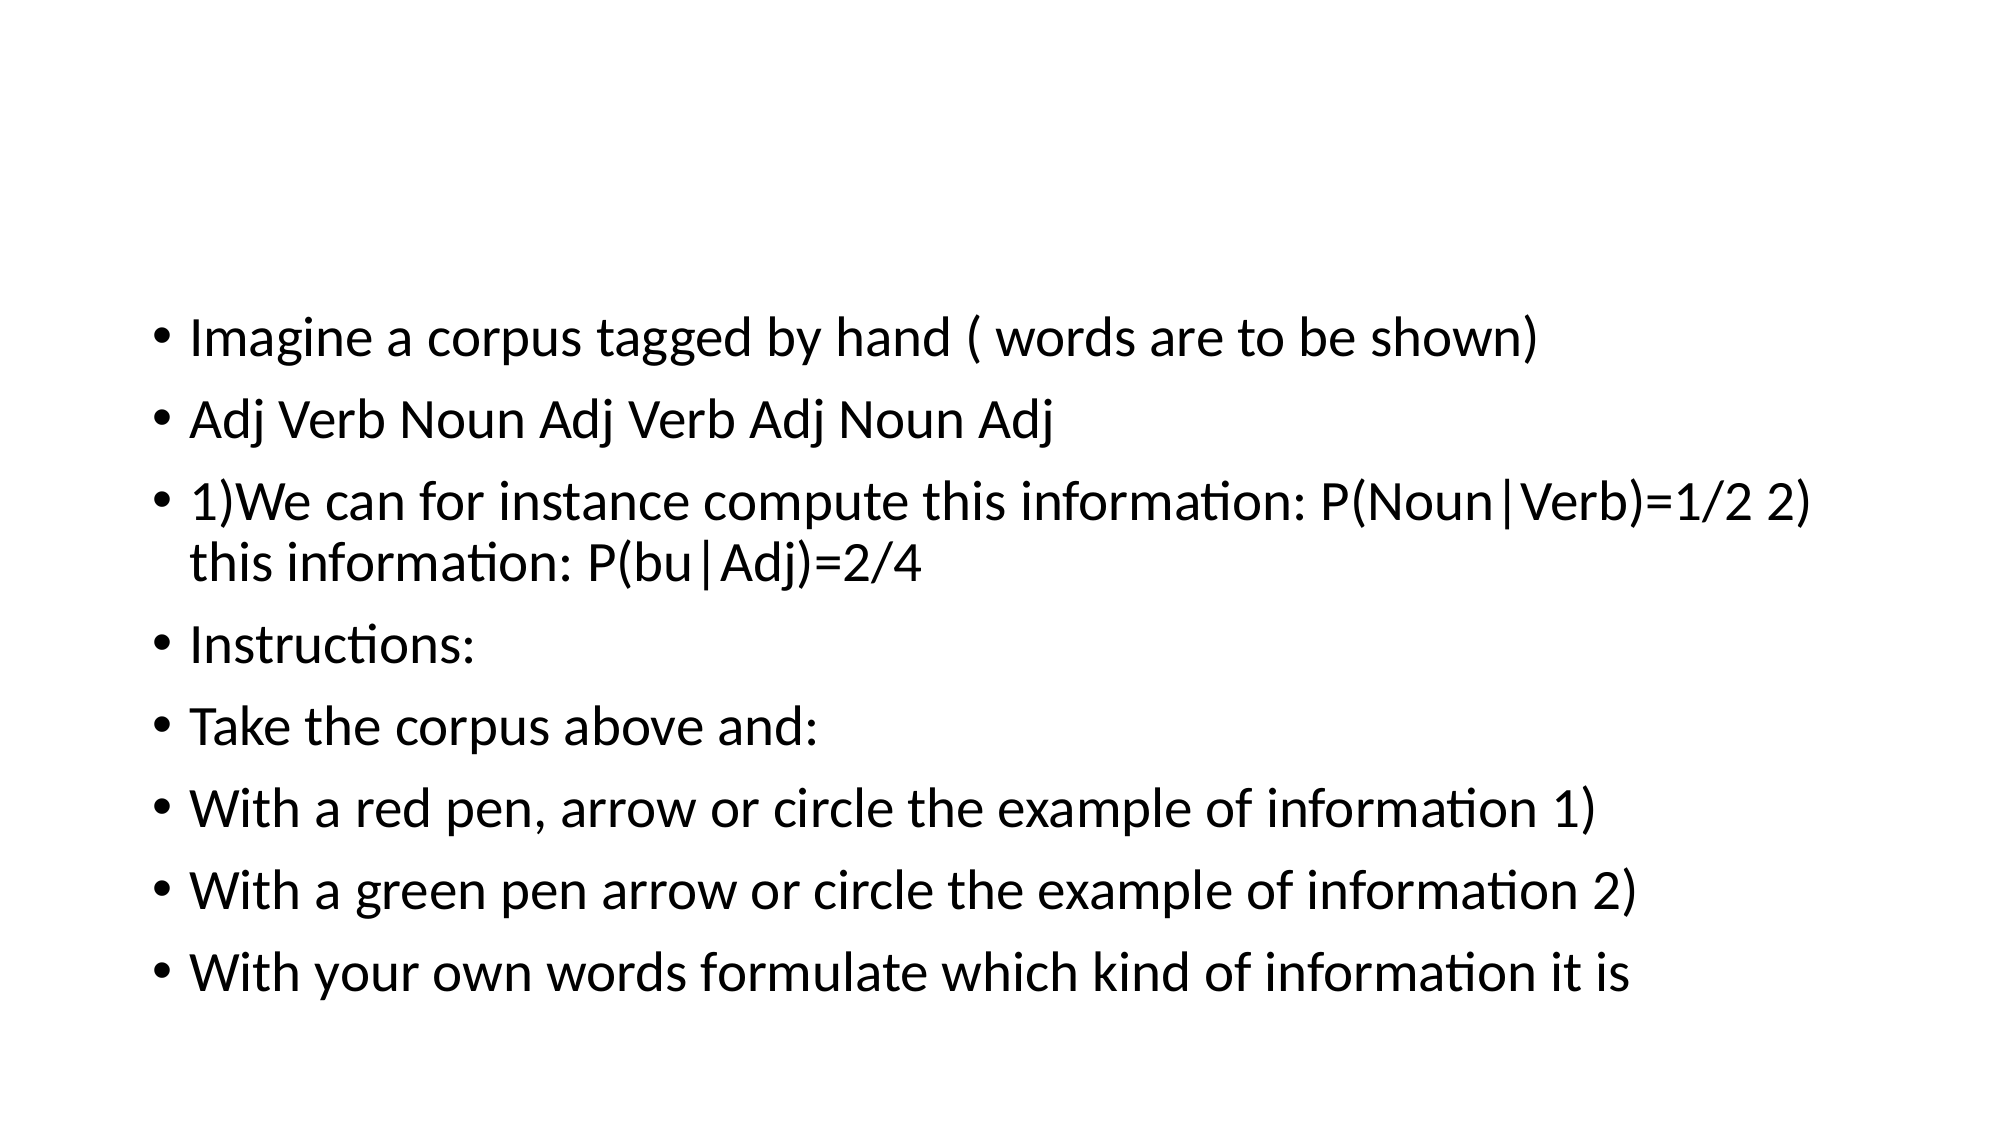

#
Imagine a corpus tagged by hand ( words are to be shown)
Adj Verb Noun Adj Verb Adj Noun Adj
1)We can for instance compute this information: P(Noun|Verb)=1/2 2) this information: P(bu|Adj)=2/4
Instructions:
Take the corpus above and:
With a red pen, arrow or circle the example of information 1)
With a green pen arrow or circle the example of information 2)
With your own words formulate which kind of information it is